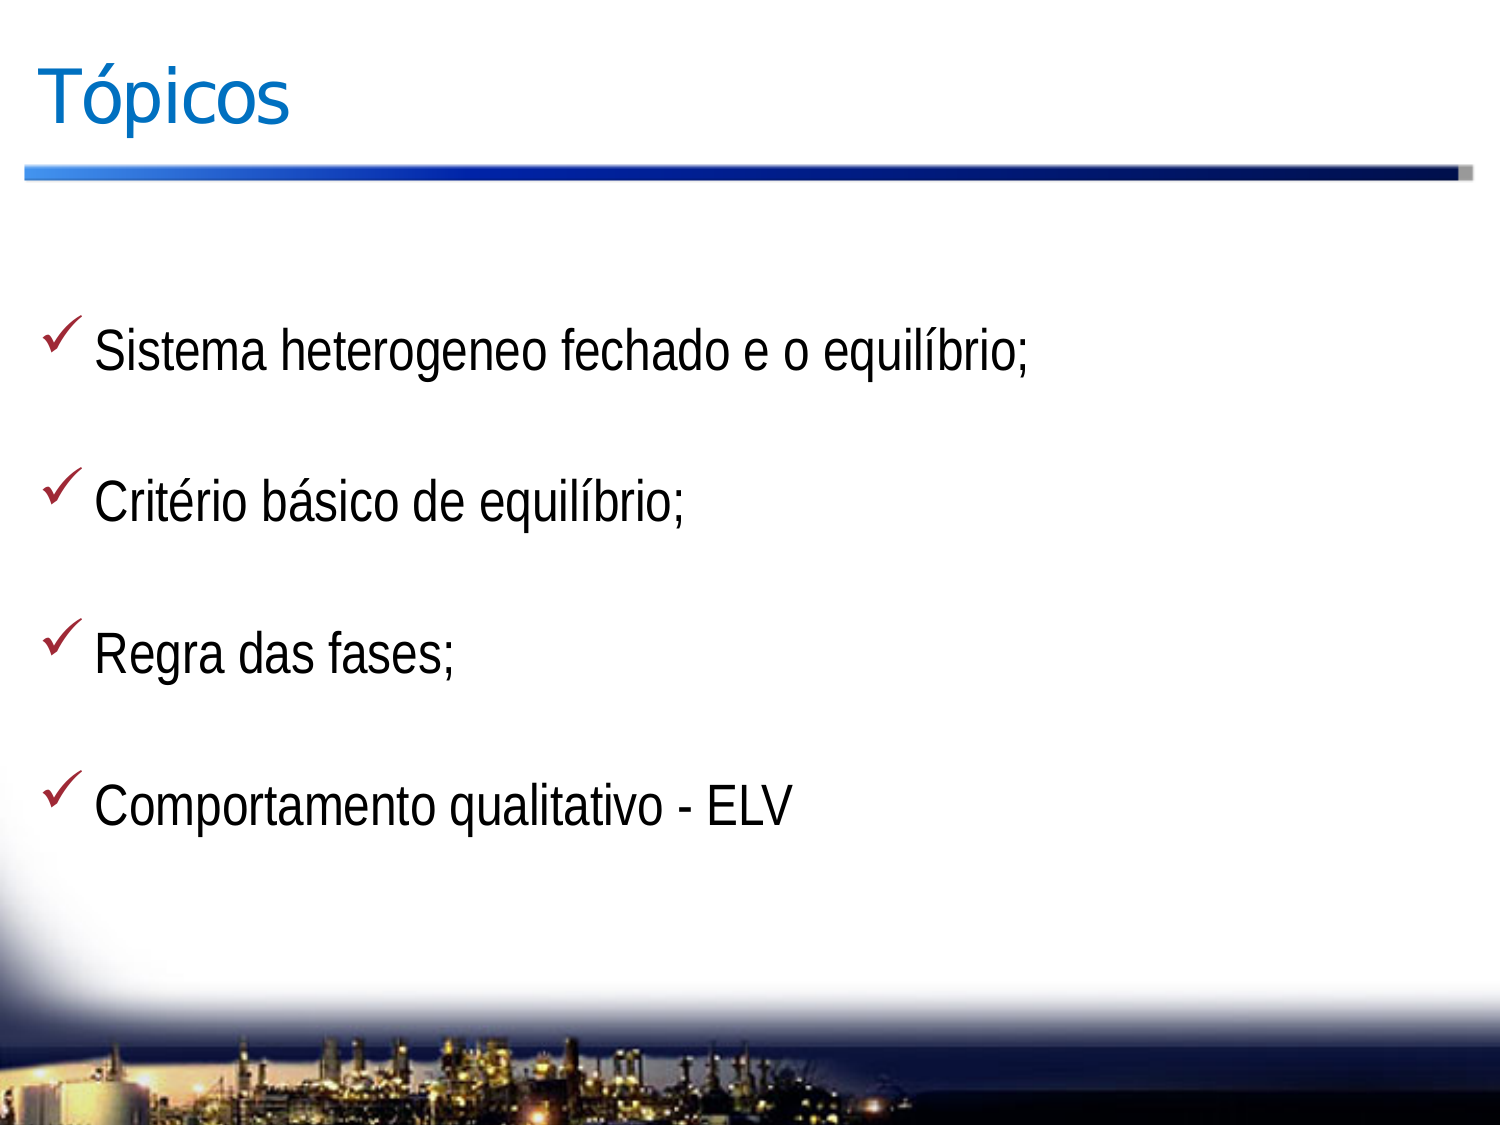

# Tópicos
Sistema heterogeneo fechado e o equilíbrio;
Critério básico de equilíbrio;
Regra das fases;
Comportamento qualitativo - ELV